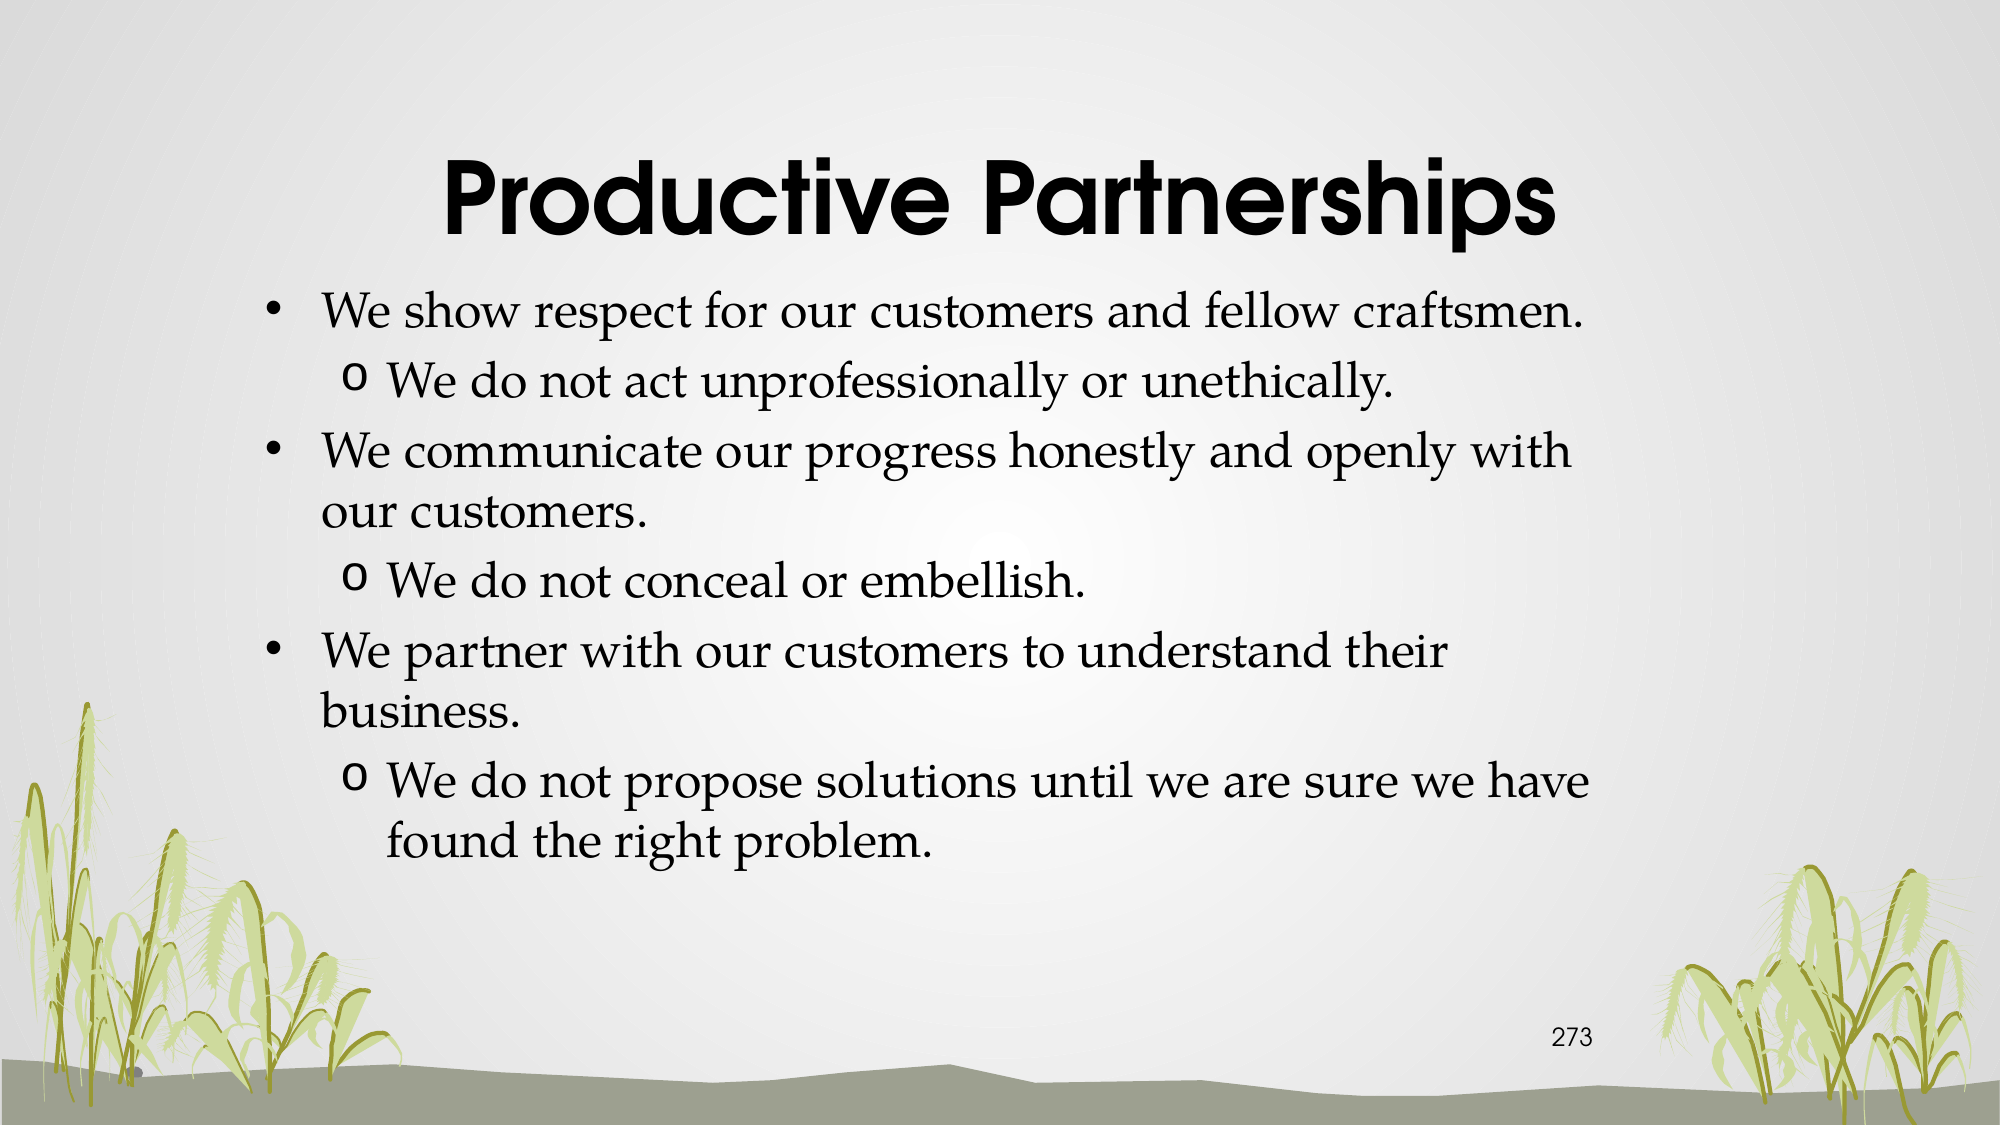

# Productive Partnerships
We show respect for our customers and fellow craftsmen.
We do not act unprofessionally or unethically.
We communicate our progress honestly and openly with our customers.
We do not conceal or embellish.
We partner with our customers to understand their business.
We do not propose solutions until we are sure we have found the right problem.

273